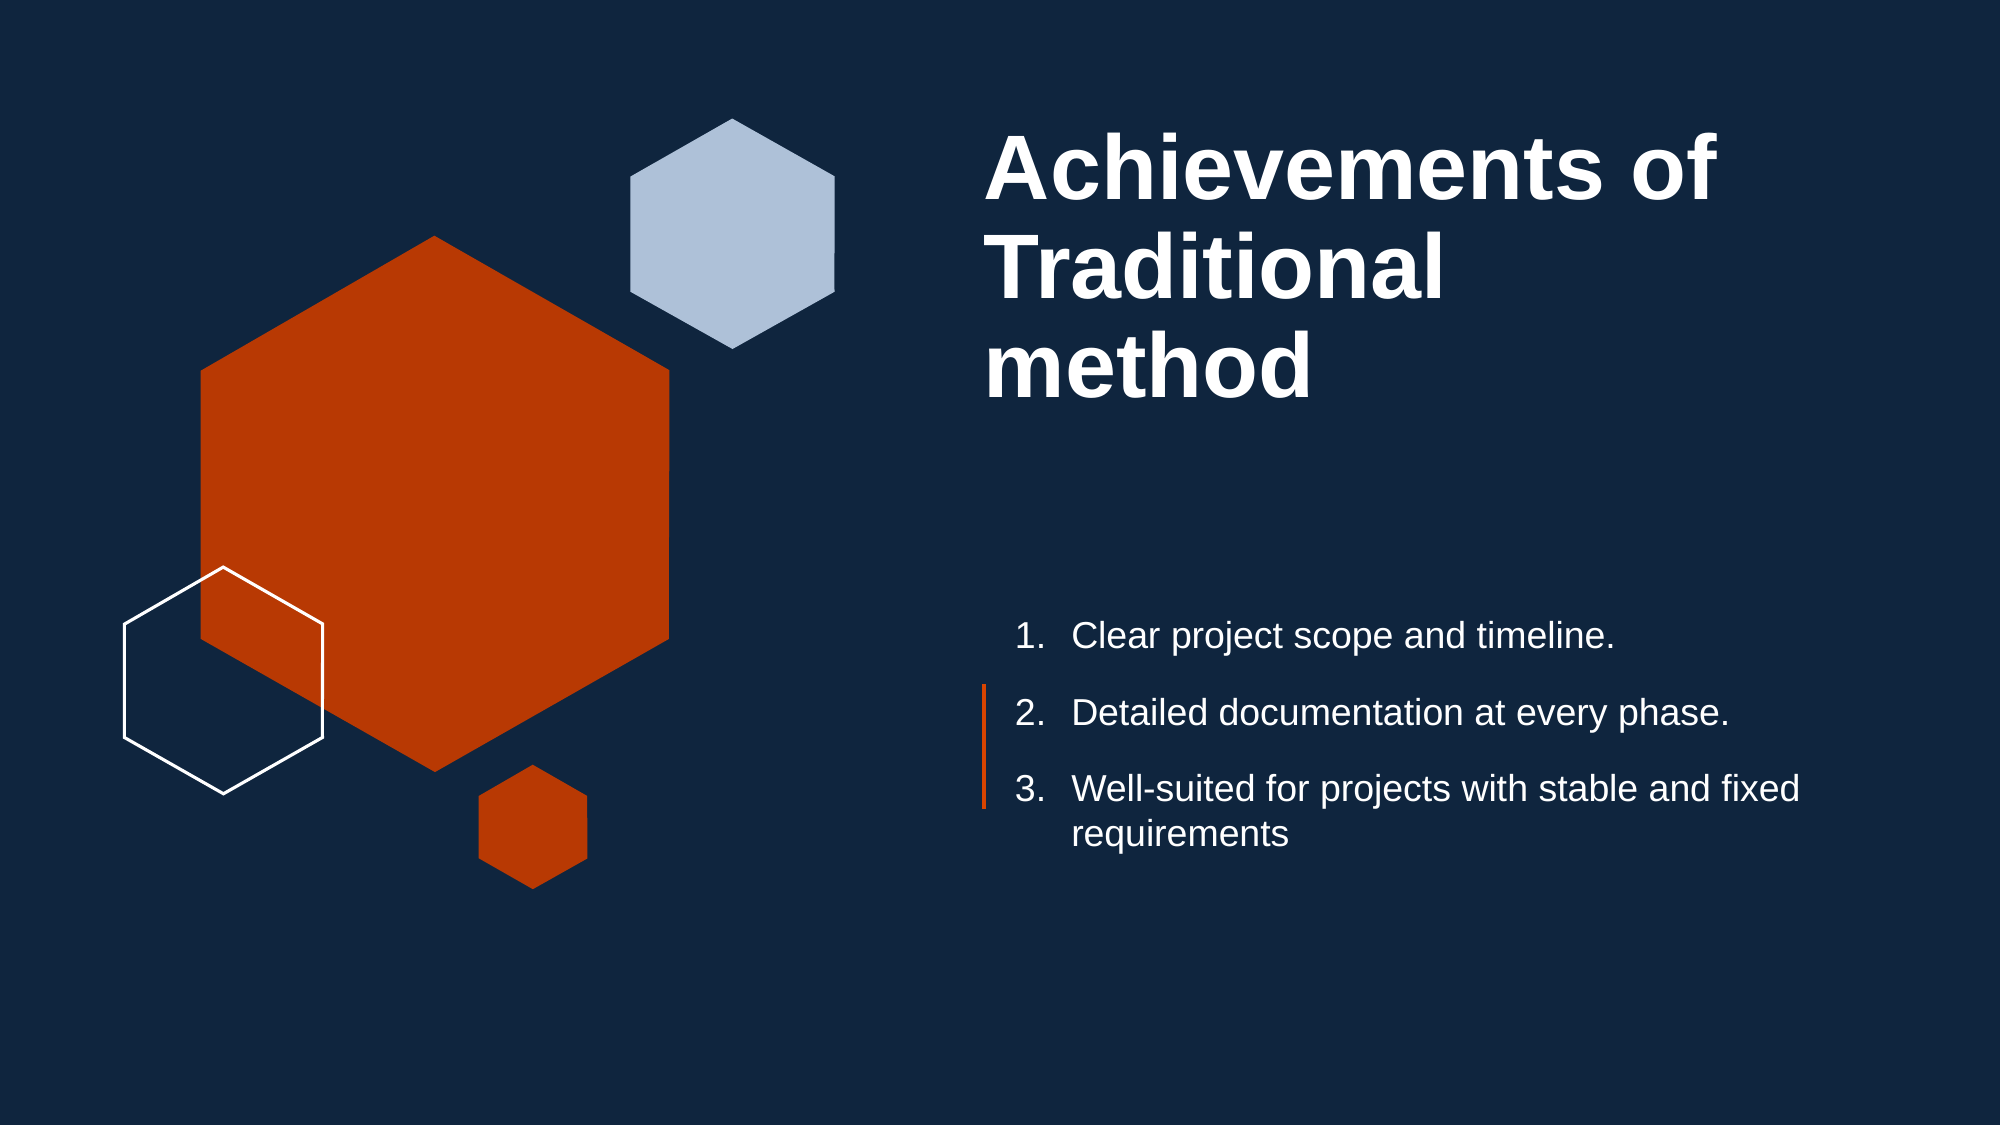

# Achievements of Traditional method
Clear project scope and timeline.
Detailed documentation at every phase.
Well-suited for projects with stable and fixed requirements